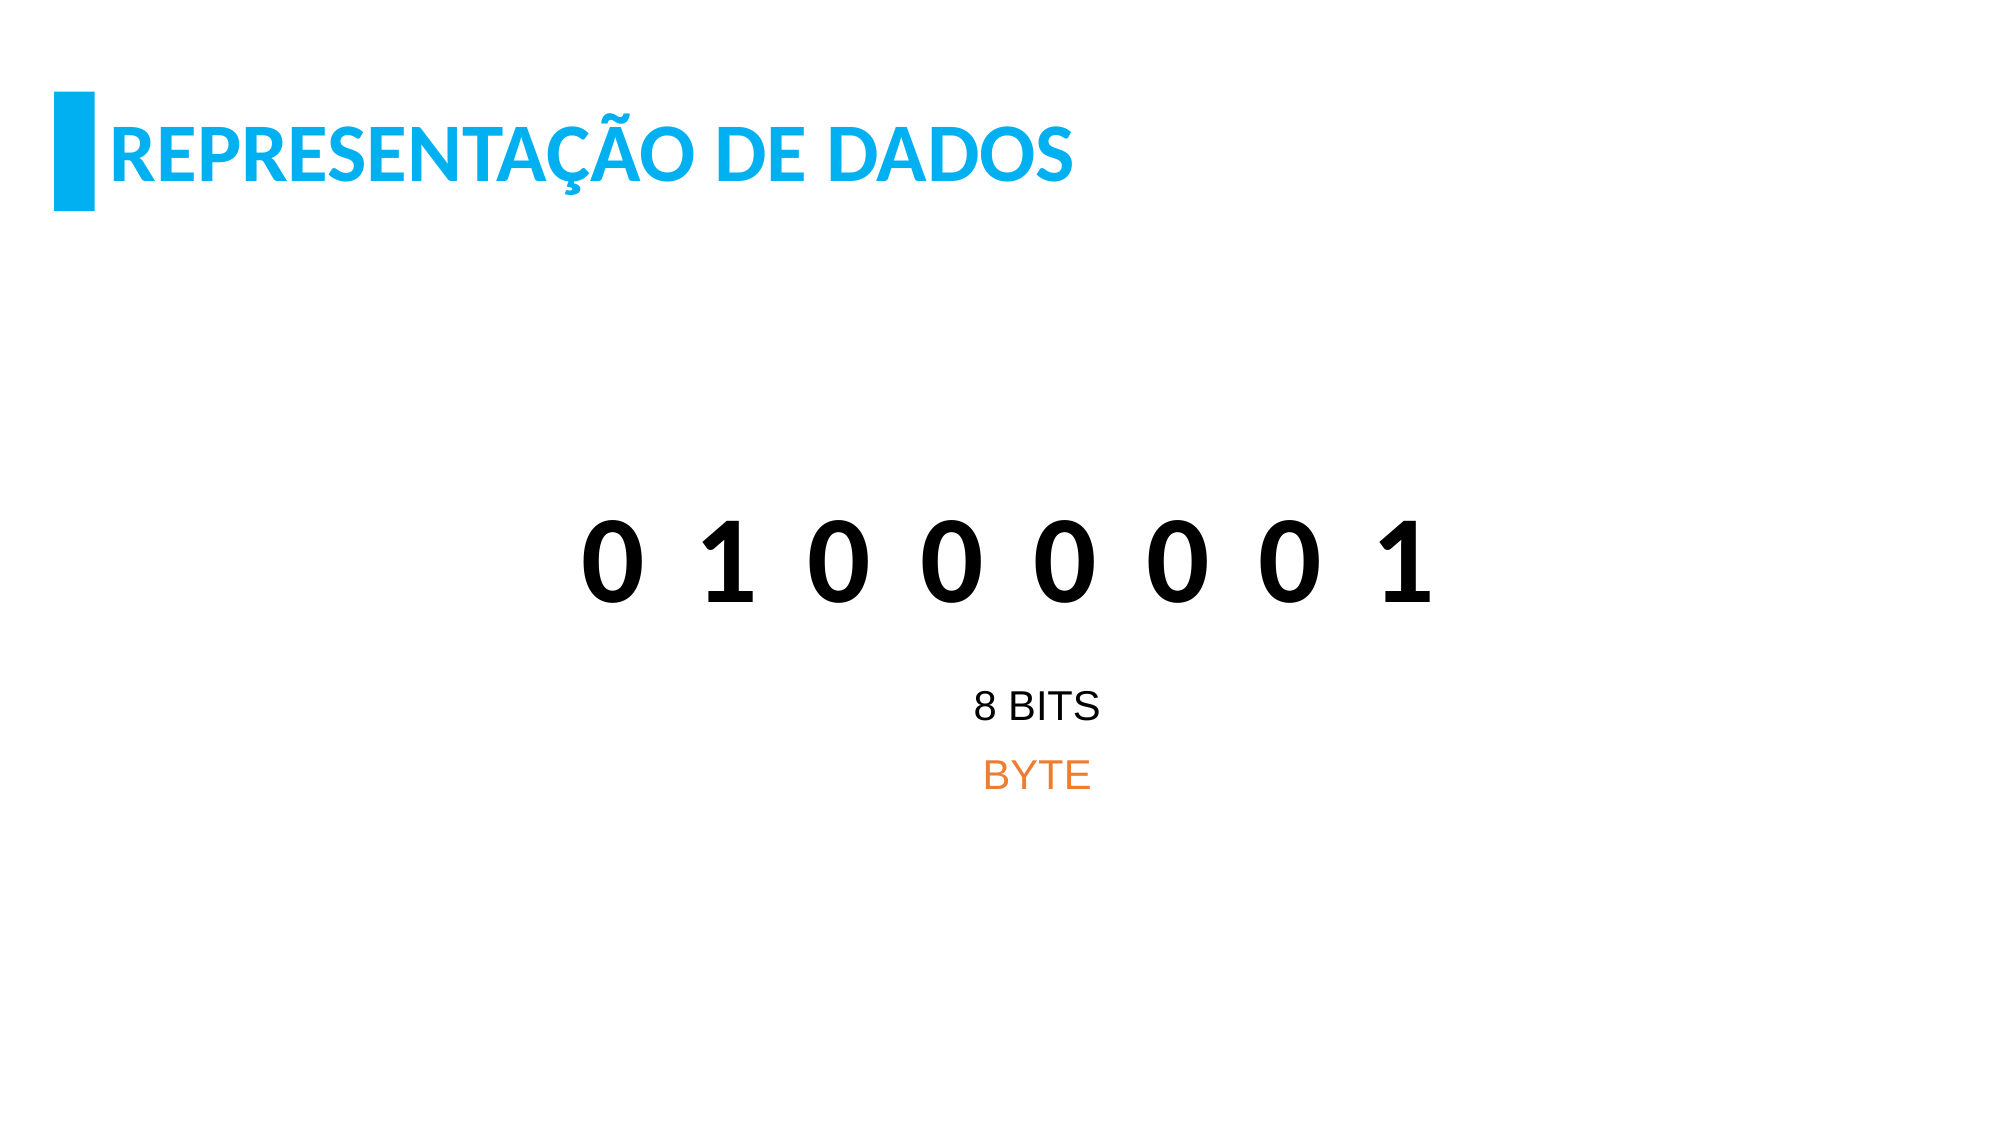

# REPRESENTAÇÃO DE DADOS

0
0
0
0
1
0
1
0
8 BITS
BYTE